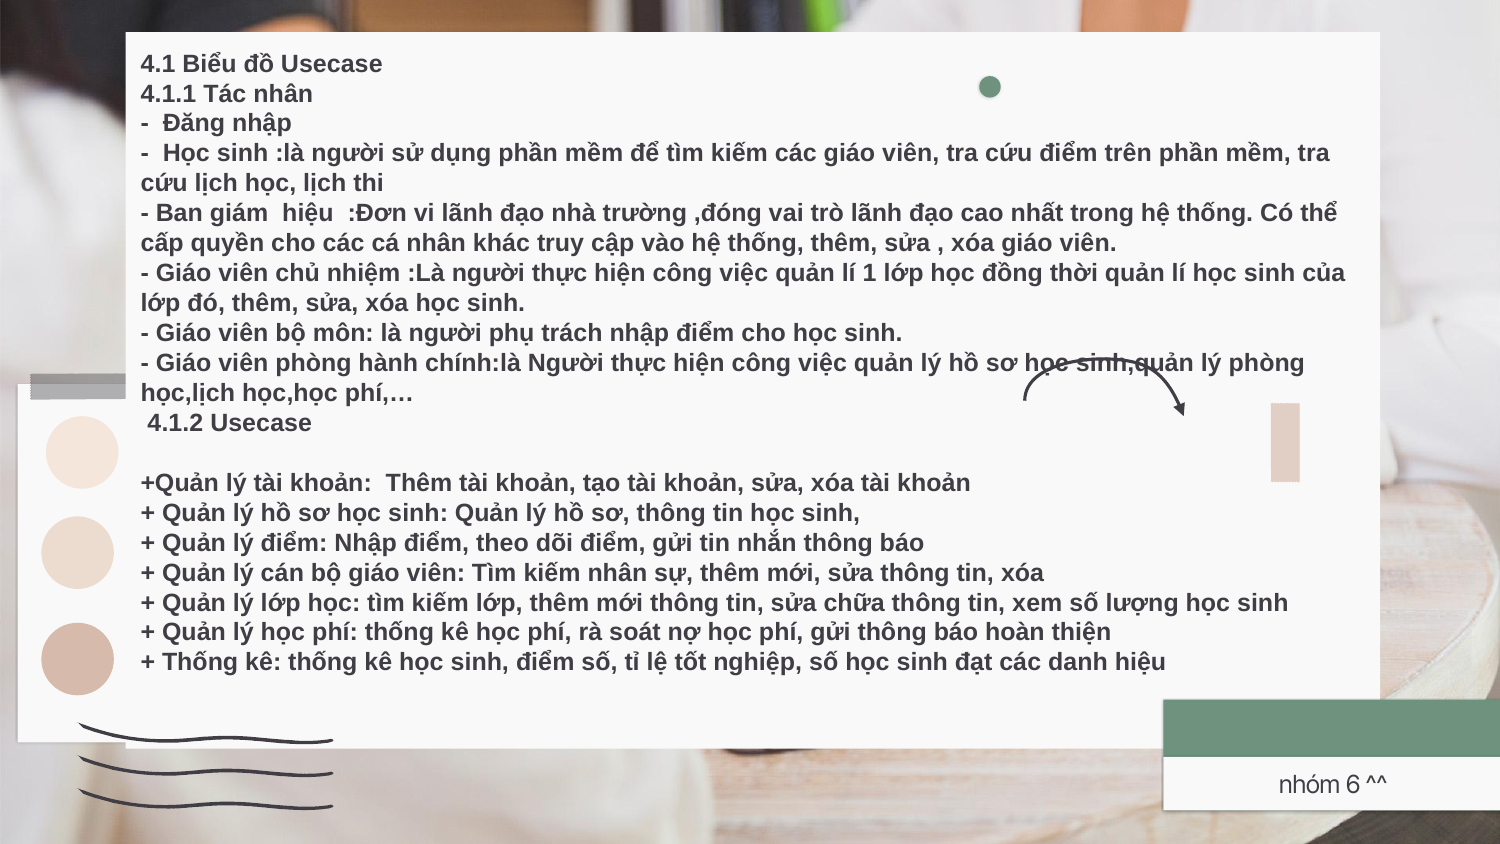

# 4.1 Biểu đồ Usecase 4.1.1 Tác nhân -  Đăng nhập -  Học sinh :là người sử dụng phần mềm để tìm kiếm các giáo viên, tra cứu điểm trên phần mềm, tra cứu lịch học, lịch thi - Ban giám  hiệu  :Đơn vi lãnh đạo nhà trường ,đóng vai trò lãnh đạo cao nhất trong hệ thống. Có thể cấp quyền cho các cá nhân khác truy cập vào hệ thống, thêm, sửa , xóa giáo viên. - Giáo viên chủ nhiệm :Là người thực hiện công việc quản lí 1 lớp học đồng thời quản lí học sinh của lớp đó, thêm, sửa, xóa học sinh. - Giáo viên bộ môn: là người phụ trách nhập điểm cho học sinh. - Giáo viên phòng hành chính:là Người thực hiện công việc quản lý hồ sơ học sinh,quản lý phòng học,lịch học,học phí,… 4.1.2 Usecase +Quản lý tài khoản:  Thêm tài khoản, tạo tài khoản, sửa, xóa tài khoản + Quản lý hồ sơ học sinh: Quản lý hồ sơ, thông tin học sinh, + Quản lý điểm: Nhập điểm, theo dõi điểm, gửi tin nhắn thông báo + Quản lý cán bộ giáo viên: Tìm kiếm nhân sự, thêm mới, sửa thông tin, xóa + Quản lý lớp học: tìm kiếm lớp, thêm mới thông tin, sửa chữa thông tin, xem số lượng học sinh + Quản lý học phí: thống kê học phí, rà soát nợ học phí, gửi thông báo hoàn thiện + Thống kê: thống kê học sinh, điểm số, tỉ lệ tốt nghiệp, số học sinh đạt các danh hiệu

nhóm 6 ^^